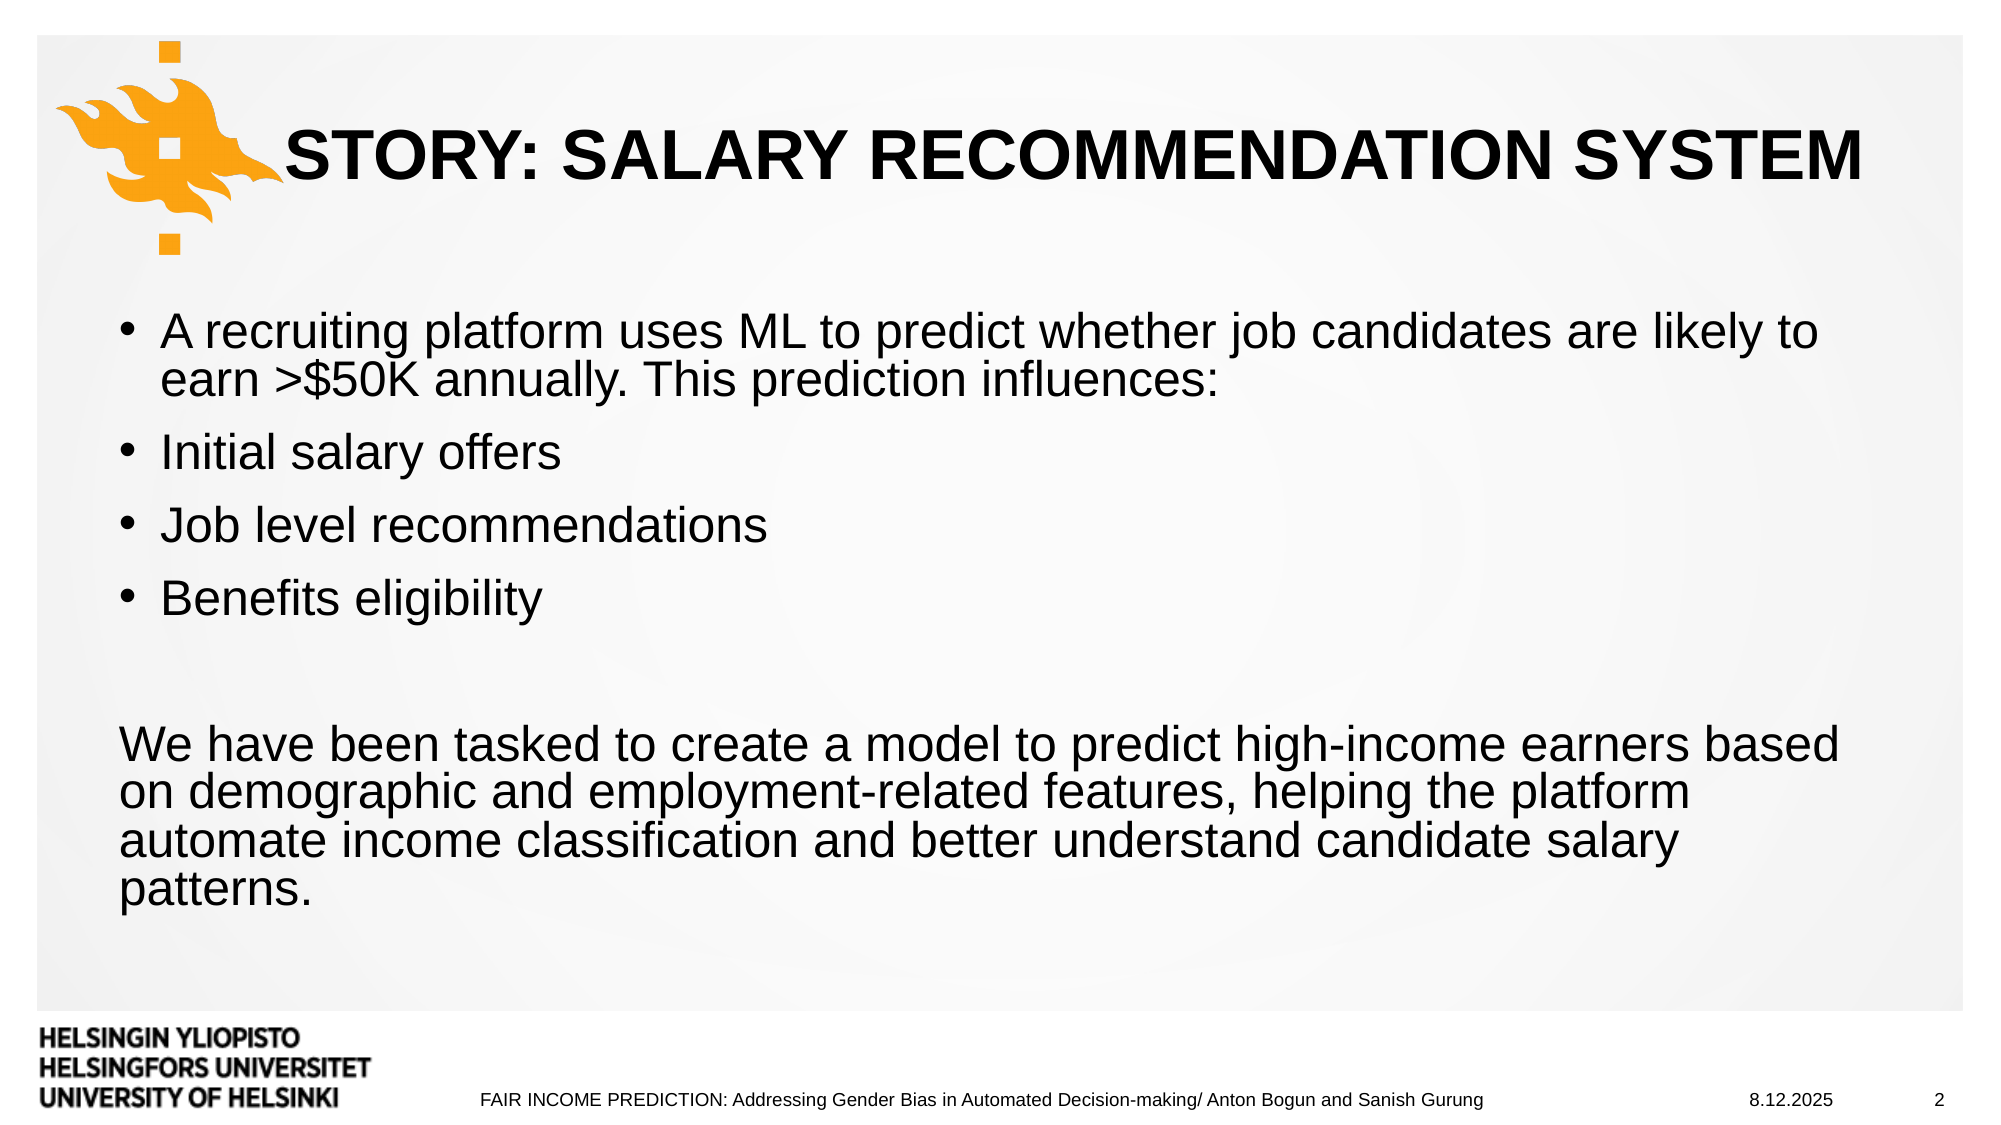

# Story: Salary recommendation SYStem
A recruiting platform uses ML to predict whether job candidates are likely to earn >$50K annually. This prediction influences:
Initial salary offers
Job level recommendations
Benefits eligibility

We have been tasked to create a model to predict high-income earners based on demographic and employment-related features, helping the platform automate income classification and better understand candidate salary patterns.
8.12.2025
2
FAIR INCOME PREDICTION: Addressing Gender Bias in Automated Decision-making/ Anton Bogun and Sanish Gurung